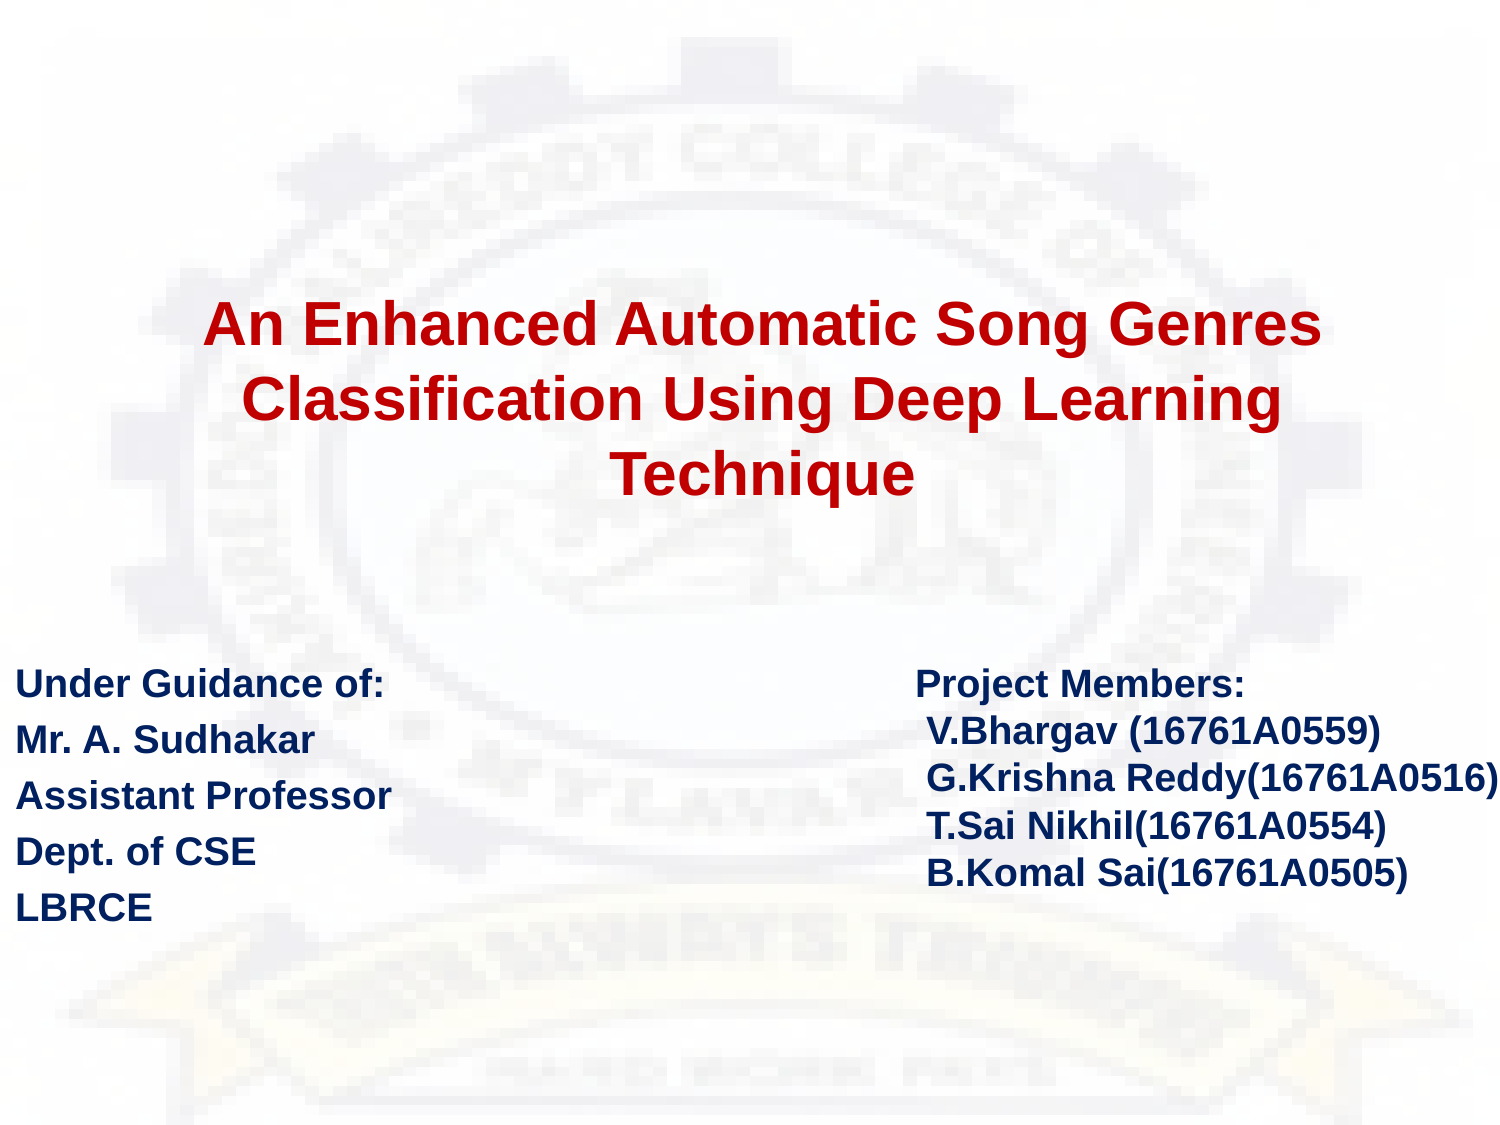

# An Enhanced Automatic Song Genres Classification Using Deep Learning Technique
Under Guidance of:
Mr. A. Sudhakar
Assistant Professor
Dept. of CSE
LBRCE
Project Members:
 V.Bhargav (16761A0559)
 G.Krishna Reddy(16761A0516)
 T.Sai Nikhil(16761A0554)
 B.Komal Sai(16761A0505)